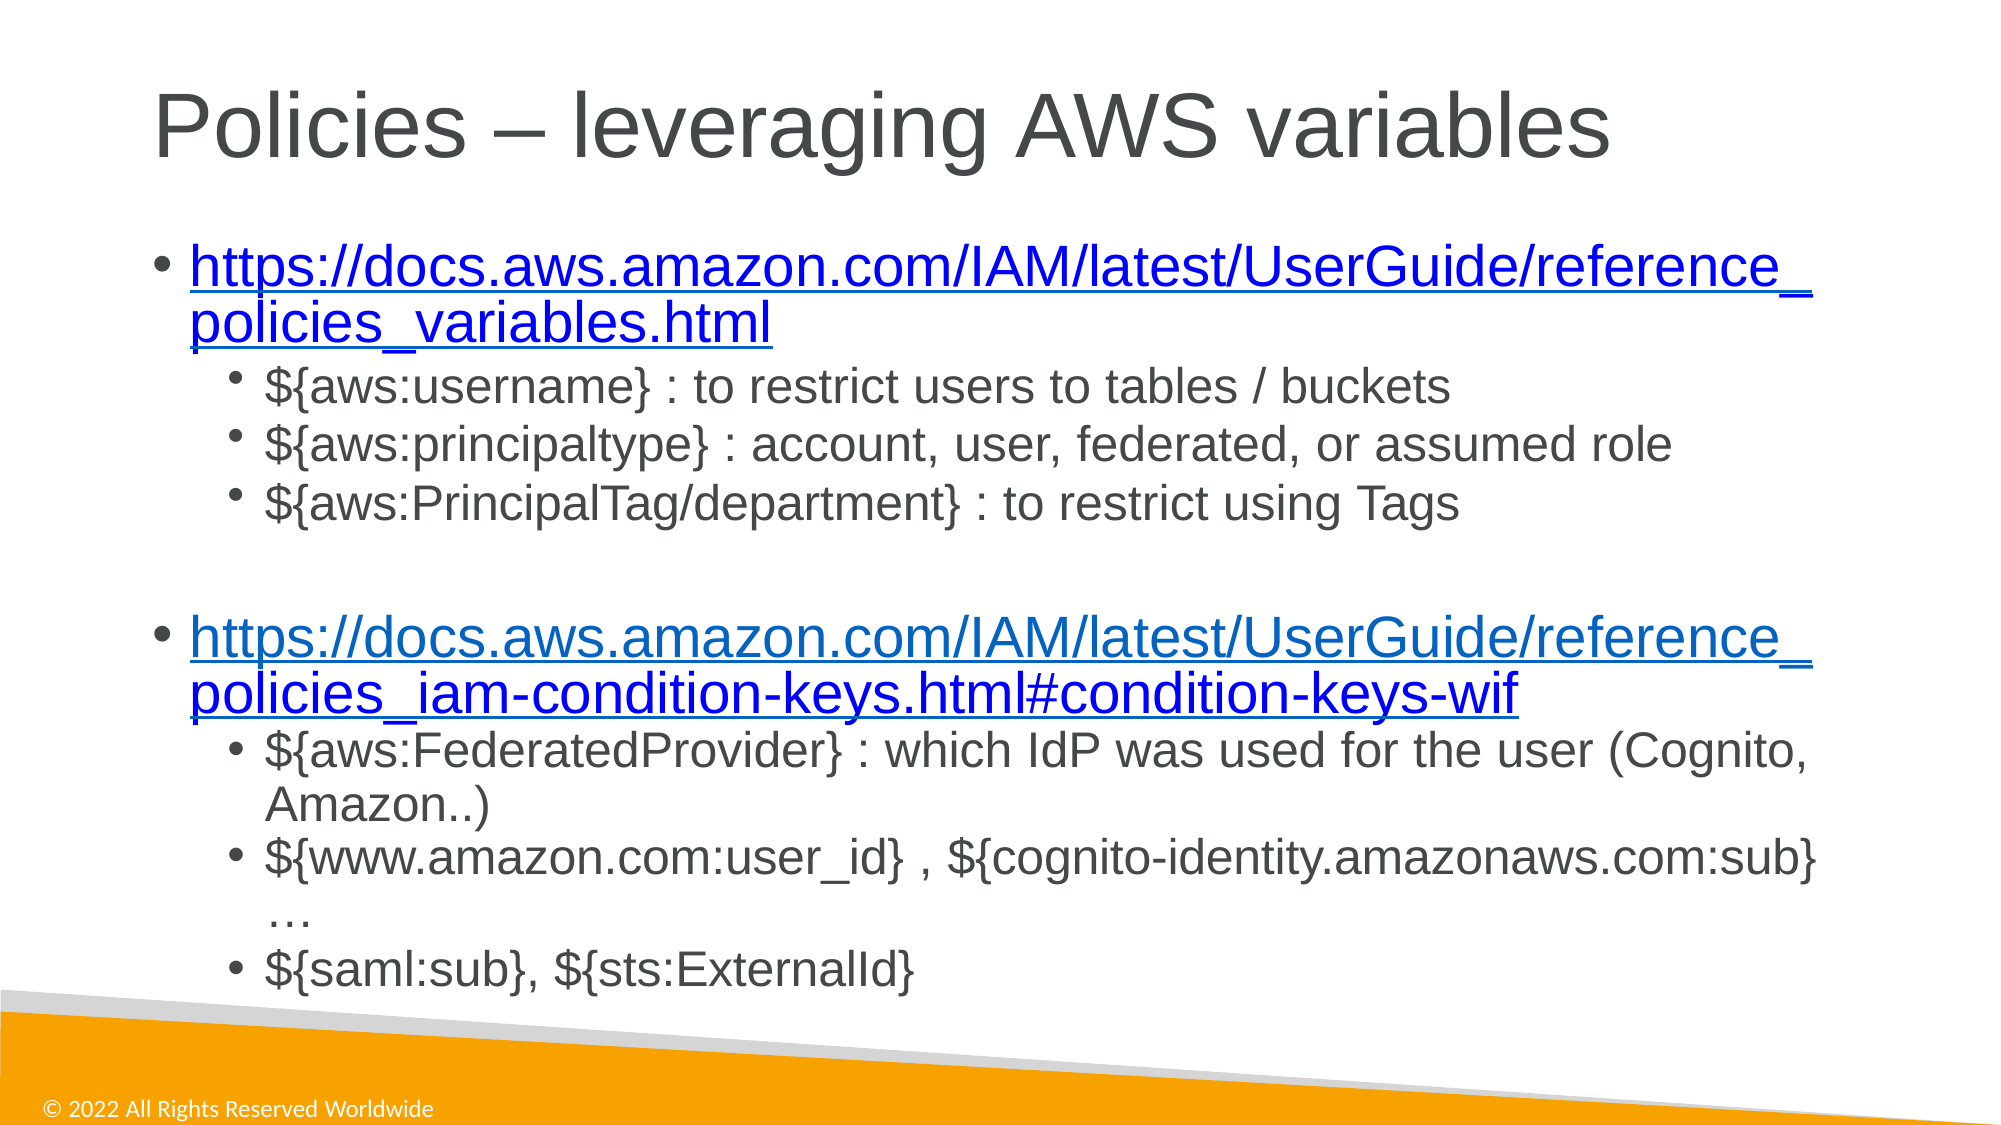

# Policies – leveraging AWS variables
https://docs.aws.amazon.com/IAM/latest/UserGuide/reference_ policies_variables.html
${aws:username} : to restrict users to tables / buckets
${aws:principaltype} : account, user, federated, or assumed role
${aws:PrincipalTag/department} : to restrict using Tags

https://docs.aws.amazon.com/IAM/latest/UserGuide/reference_ policies_iam-condition-keys.html#condition-keys-wif
${aws:FederatedProvider} : which IdP was used for the user (Cognito,
Amazon..)
${www.amazon.com:user_id} , ${cognito-identity.amazonaws.com:sub}
…
${saml:sub}, ${sts:ExternalId}
© 2022 All Rights Reserved Worldwide